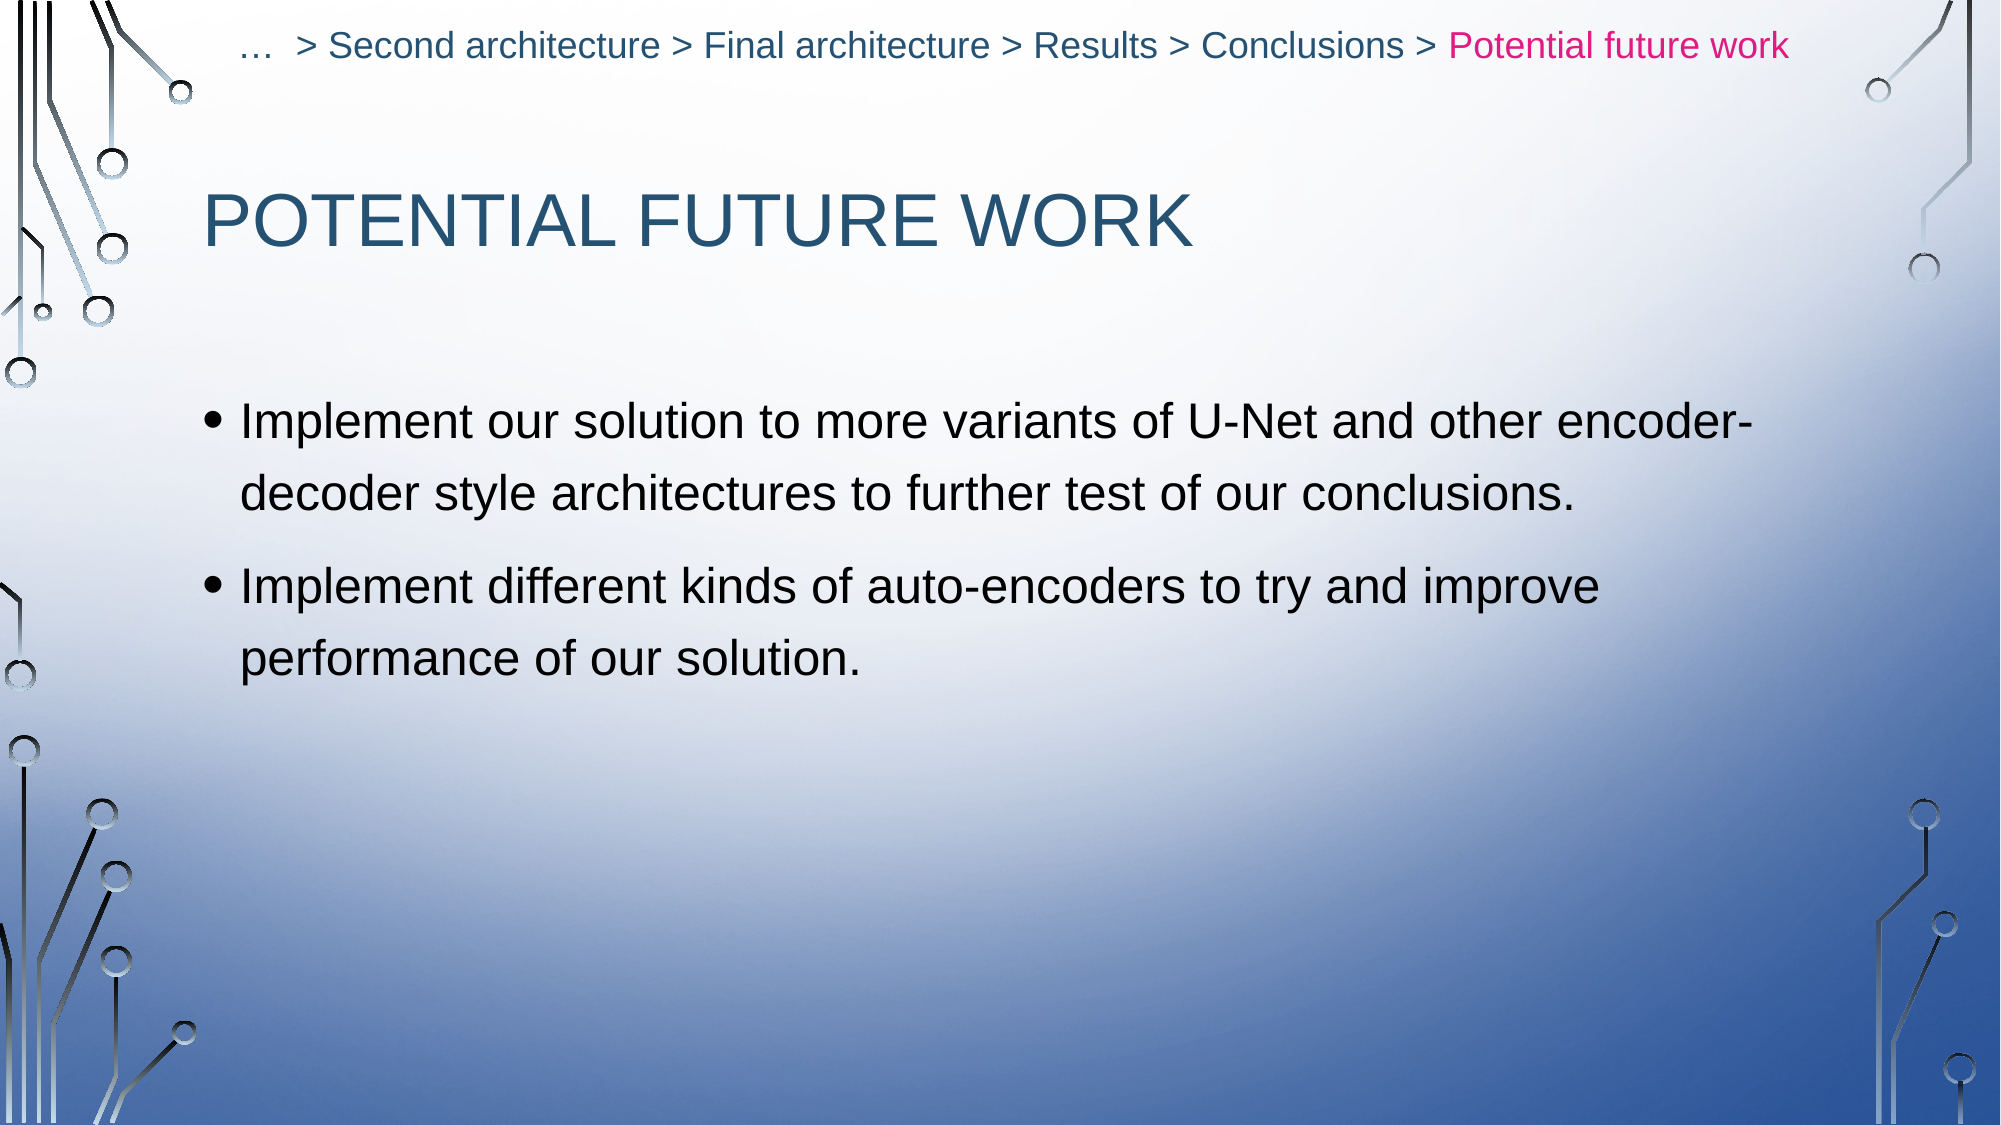

…  > Second architecture > Final architecture > Results > Conclusions > Potential future work
# Potential future work
Implement our solution to more variants of U-Net and other encoder-decoder style architectures to further test of our conclusions.
Implement different kinds of auto-encoders to try and improve performance of our solution.